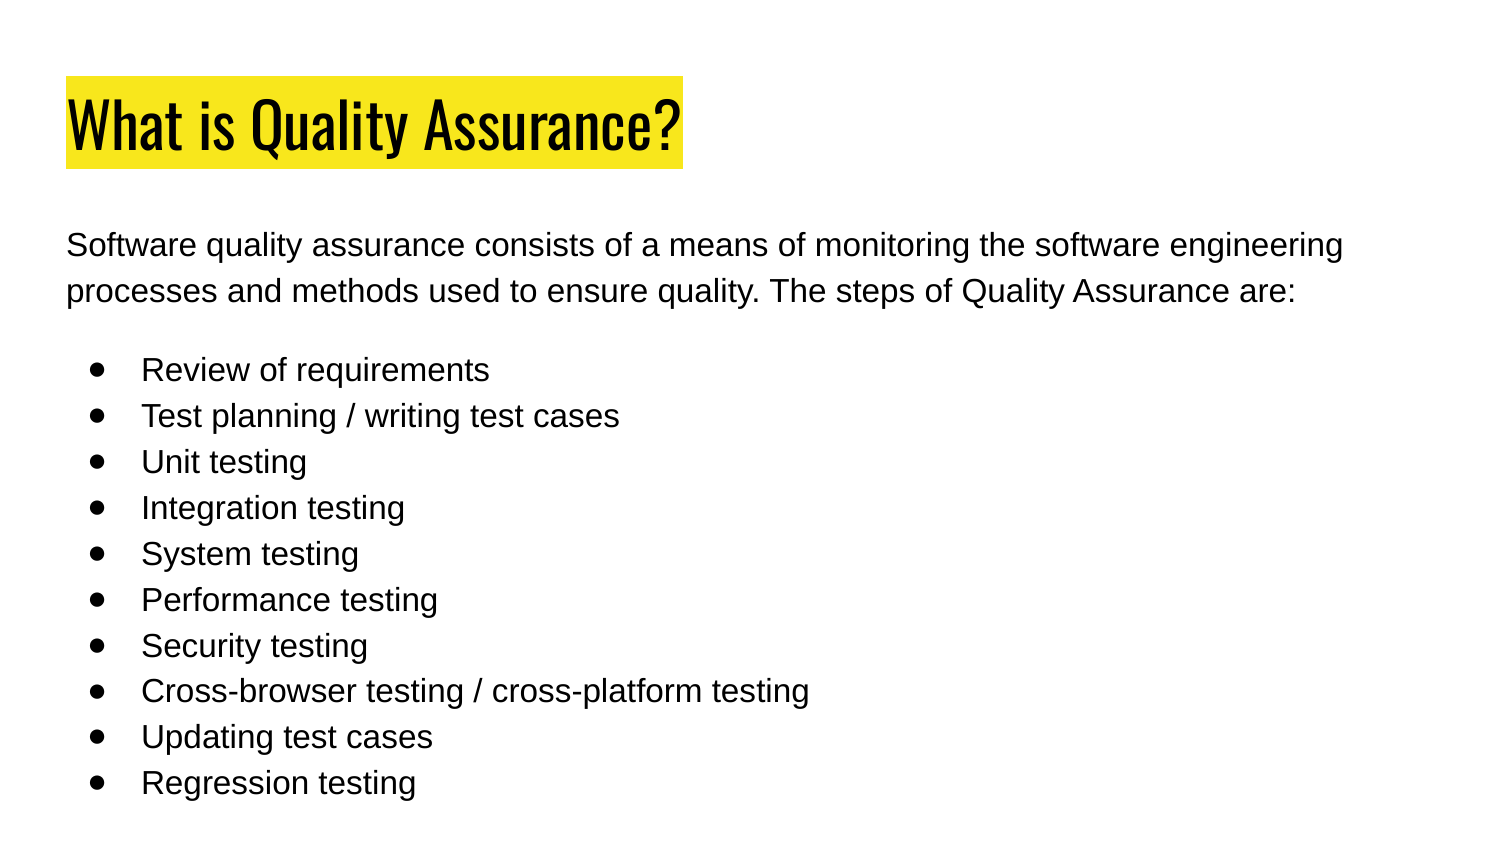

# What is Quality Assurance?
Software quality assurance consists of a means of monitoring the software engineering processes and methods used to ensure quality. The steps of Quality Assurance are:
Review of requirements
Test planning / writing test cases
Unit testing
Integration testing
System testing
Performance testing
Security testing
Cross-browser testing / cross-platform testing
Updating test cases
Regression testing